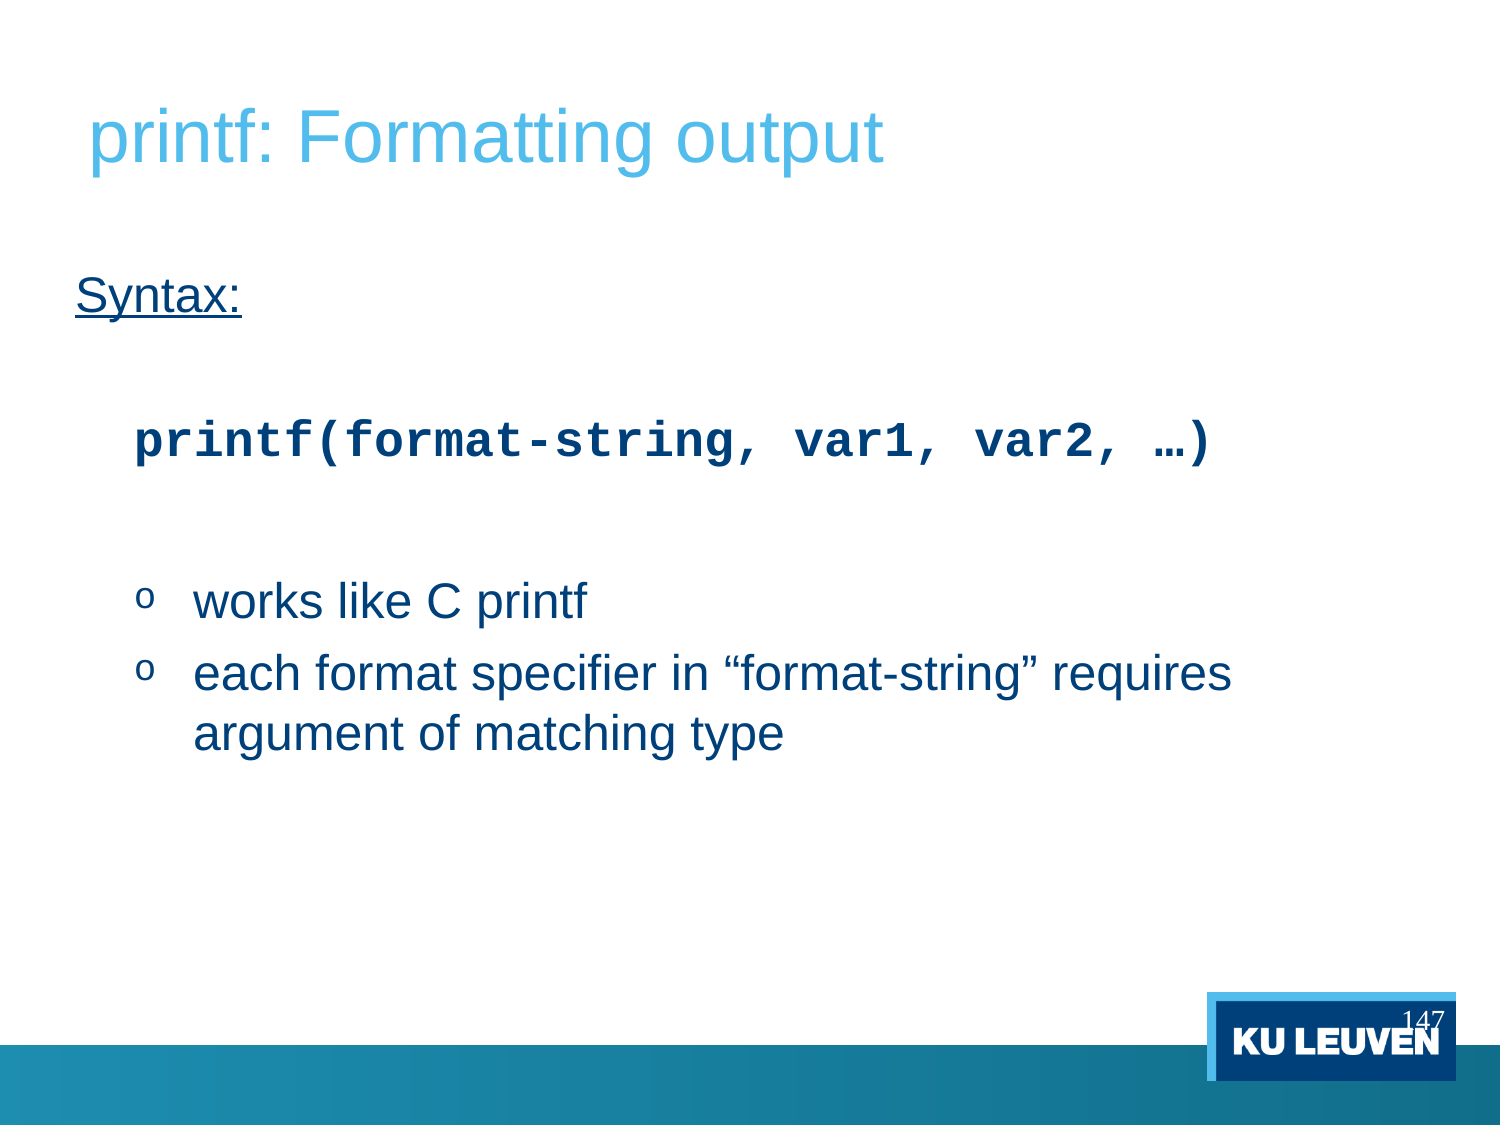

# printf: Formatting output
Syntax:

printf(format-string, var1, var2, …)

works like C printf
each format specifier in “format-string” requires argument of matching type
147